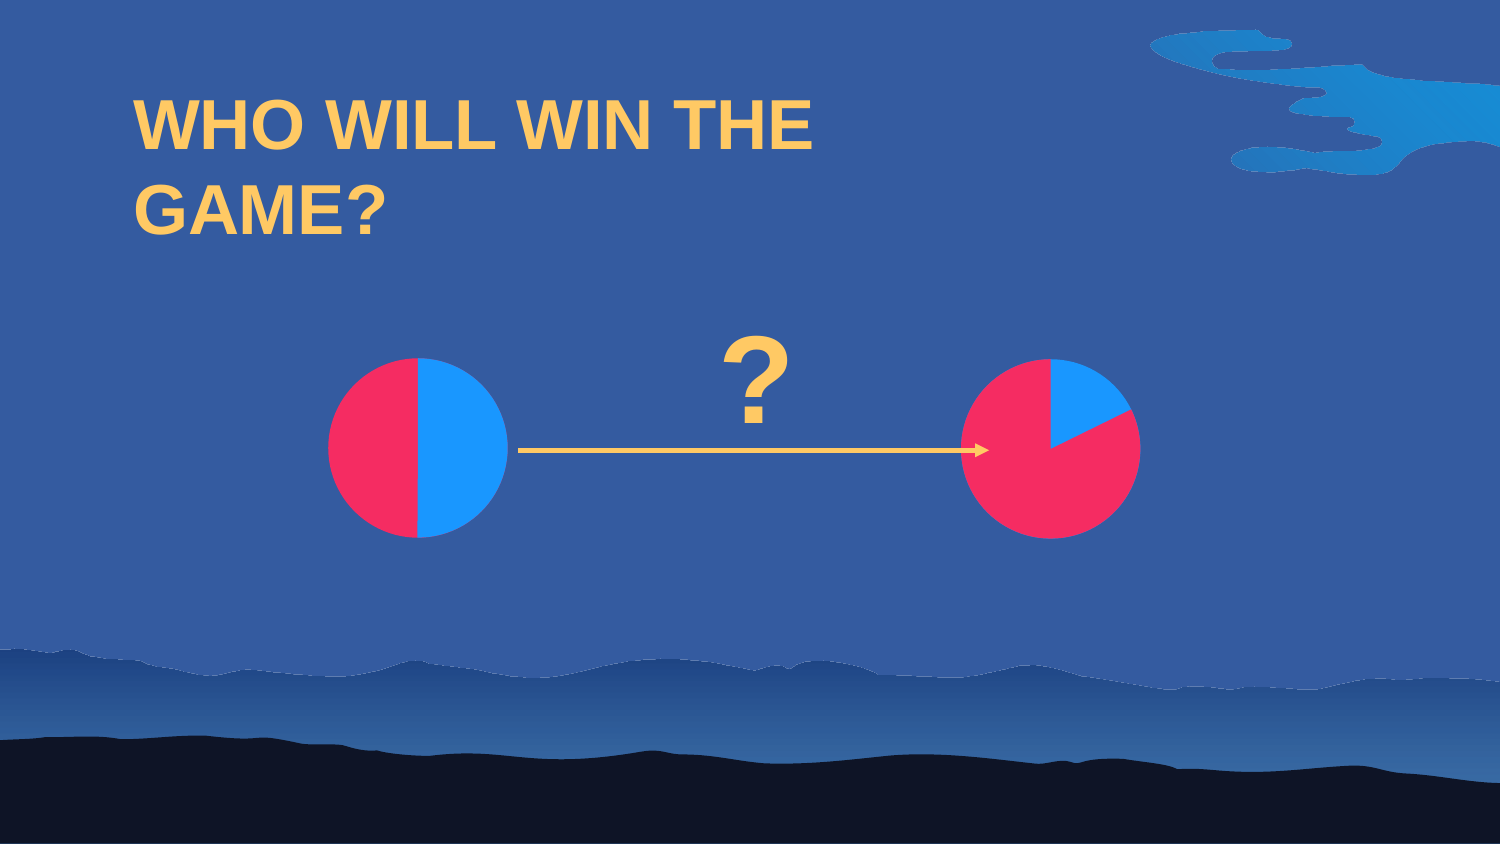

# WHO WILL WIN THE GAME?
?